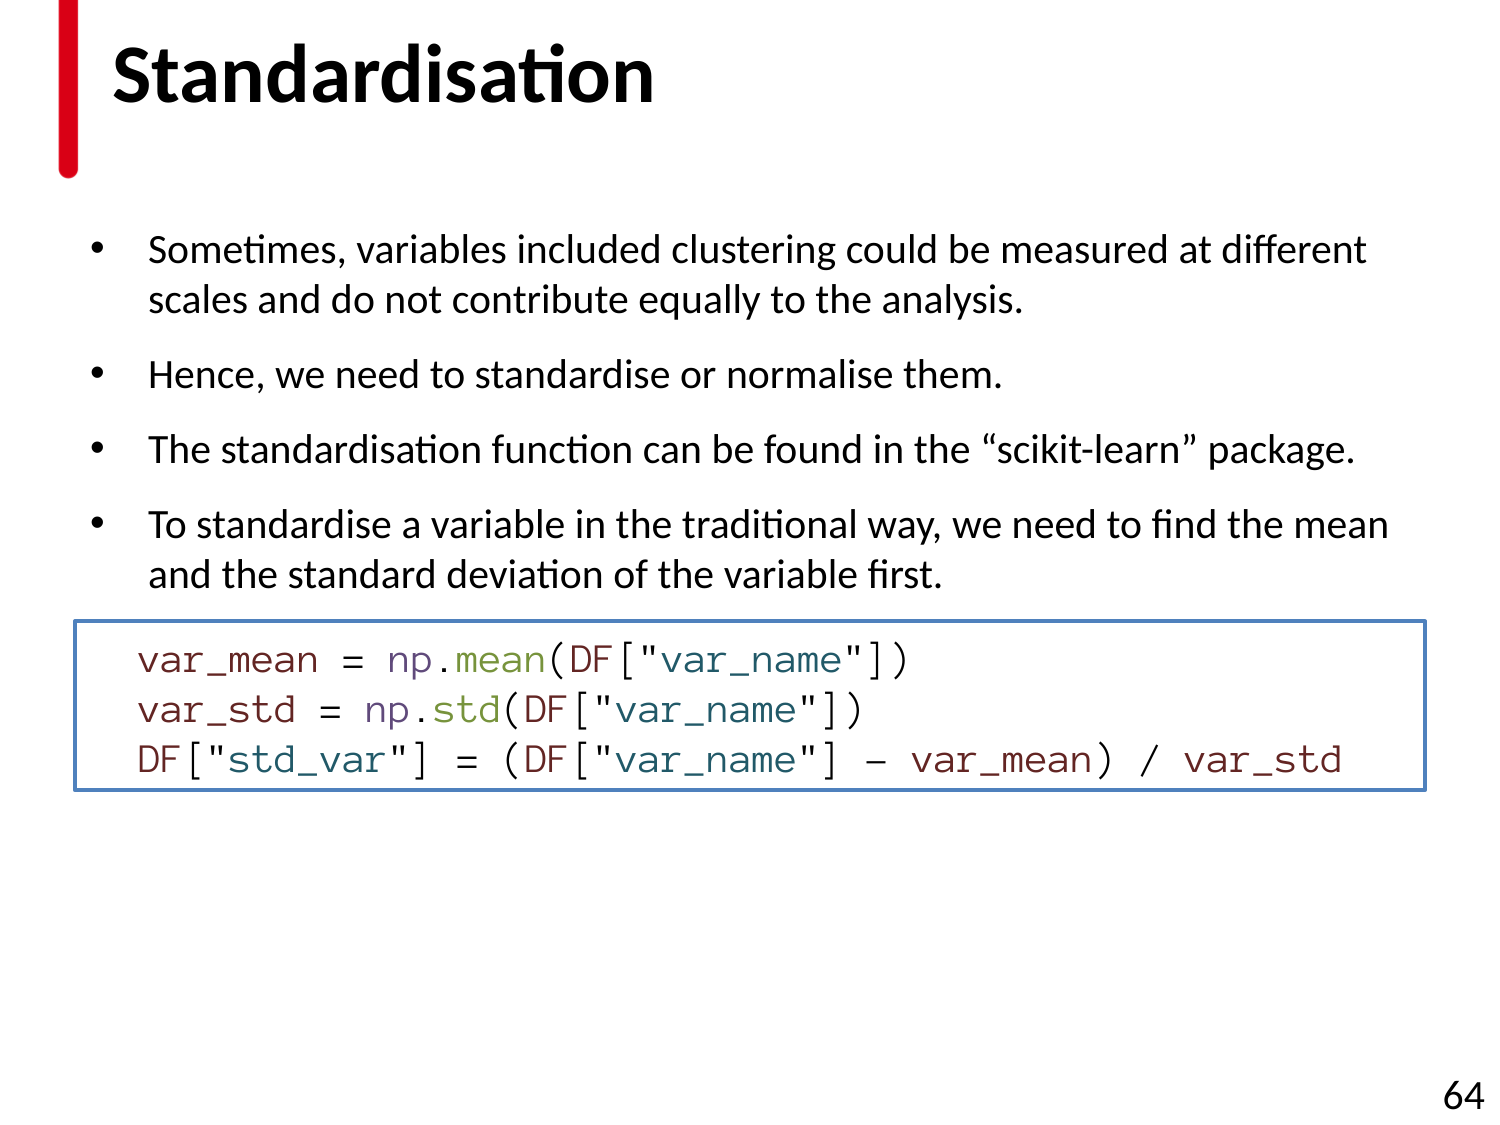

# Standardisation
Sometimes, variables included clustering could be measured at different scales and do not contribute equally to the analysis.
Hence, we need to standardise or normalise them.
The standardisation function can be found in the “scikit-learn” package.
To standardise a variable in the traditional way, we need to find the mean and the standard deviation of the variable first.

var_mean = np.mean(DF["var_name"])
var_std = np.std(DF["var_name"])
DF["std_var"] = (DF["var_name"] – var_mean) / var_std